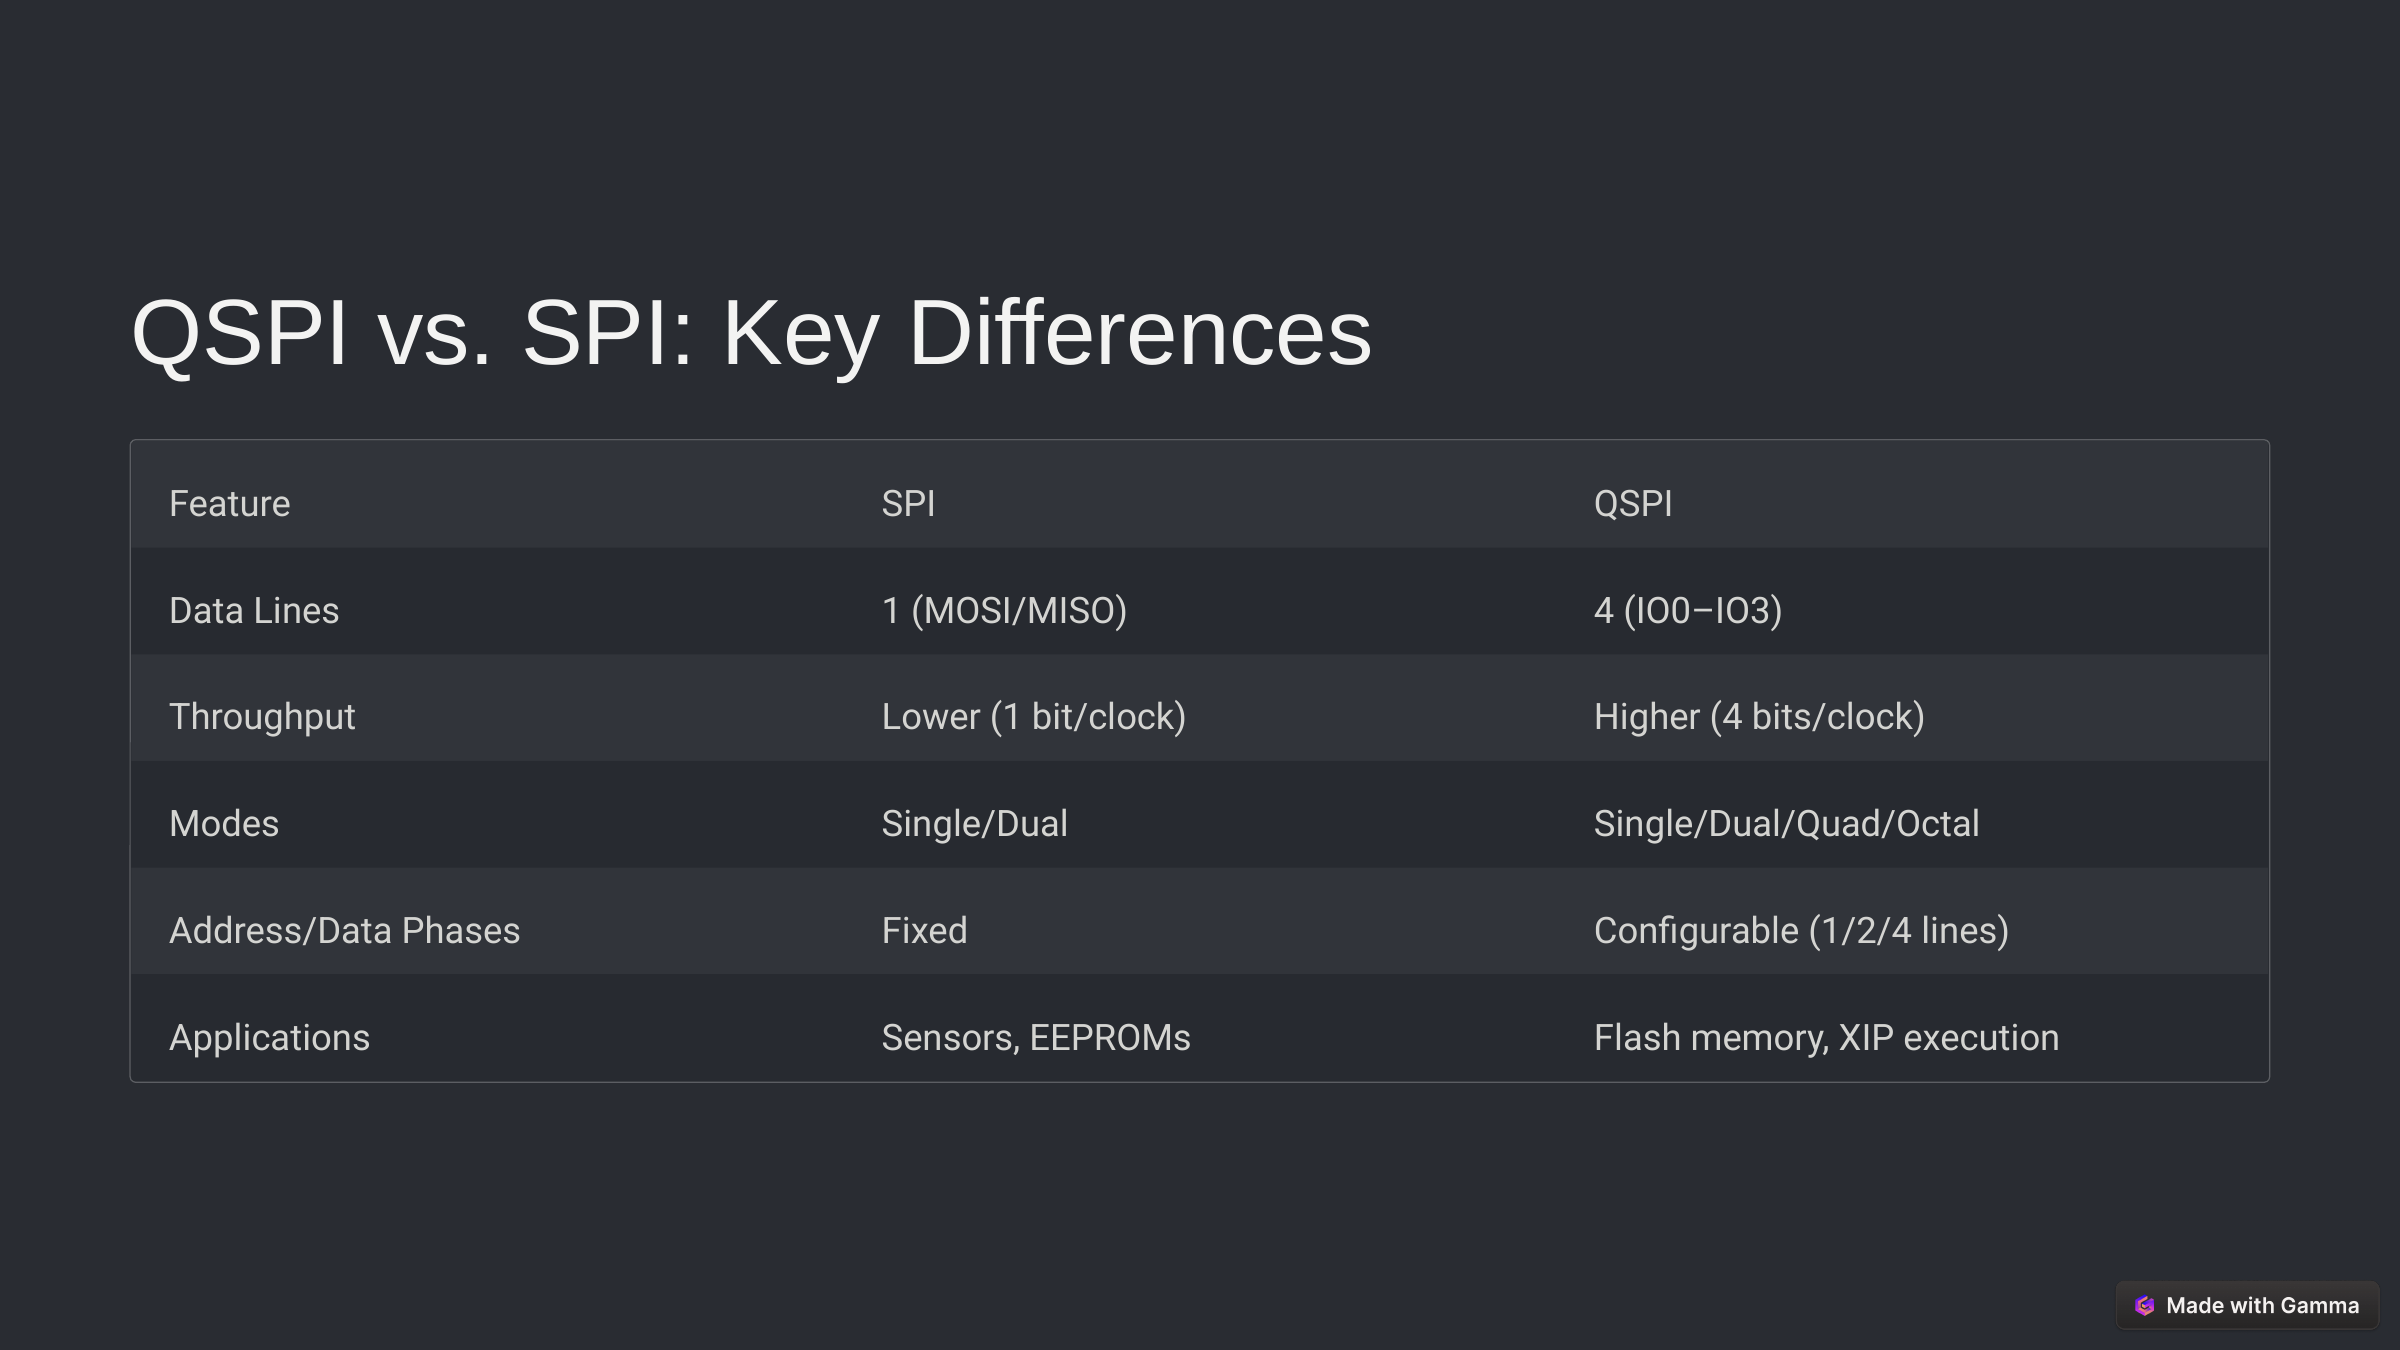

QSPI vs. SPI: Key Differences

Feature
SPI
QSPI

Data Lines
1 (MOSI/MISO)
4 (IO0–IO3)

Throughput
Lower (1 bit/clock)
Higher (4 bits/clock)

Modes
Single/Dual
Single/Dual/Quad/Octal

Address/Data Phases
Fixed
Configurable (1/2/4 lines)

Applications
Sensors, EEPROMs
Flash memory, XIP execution